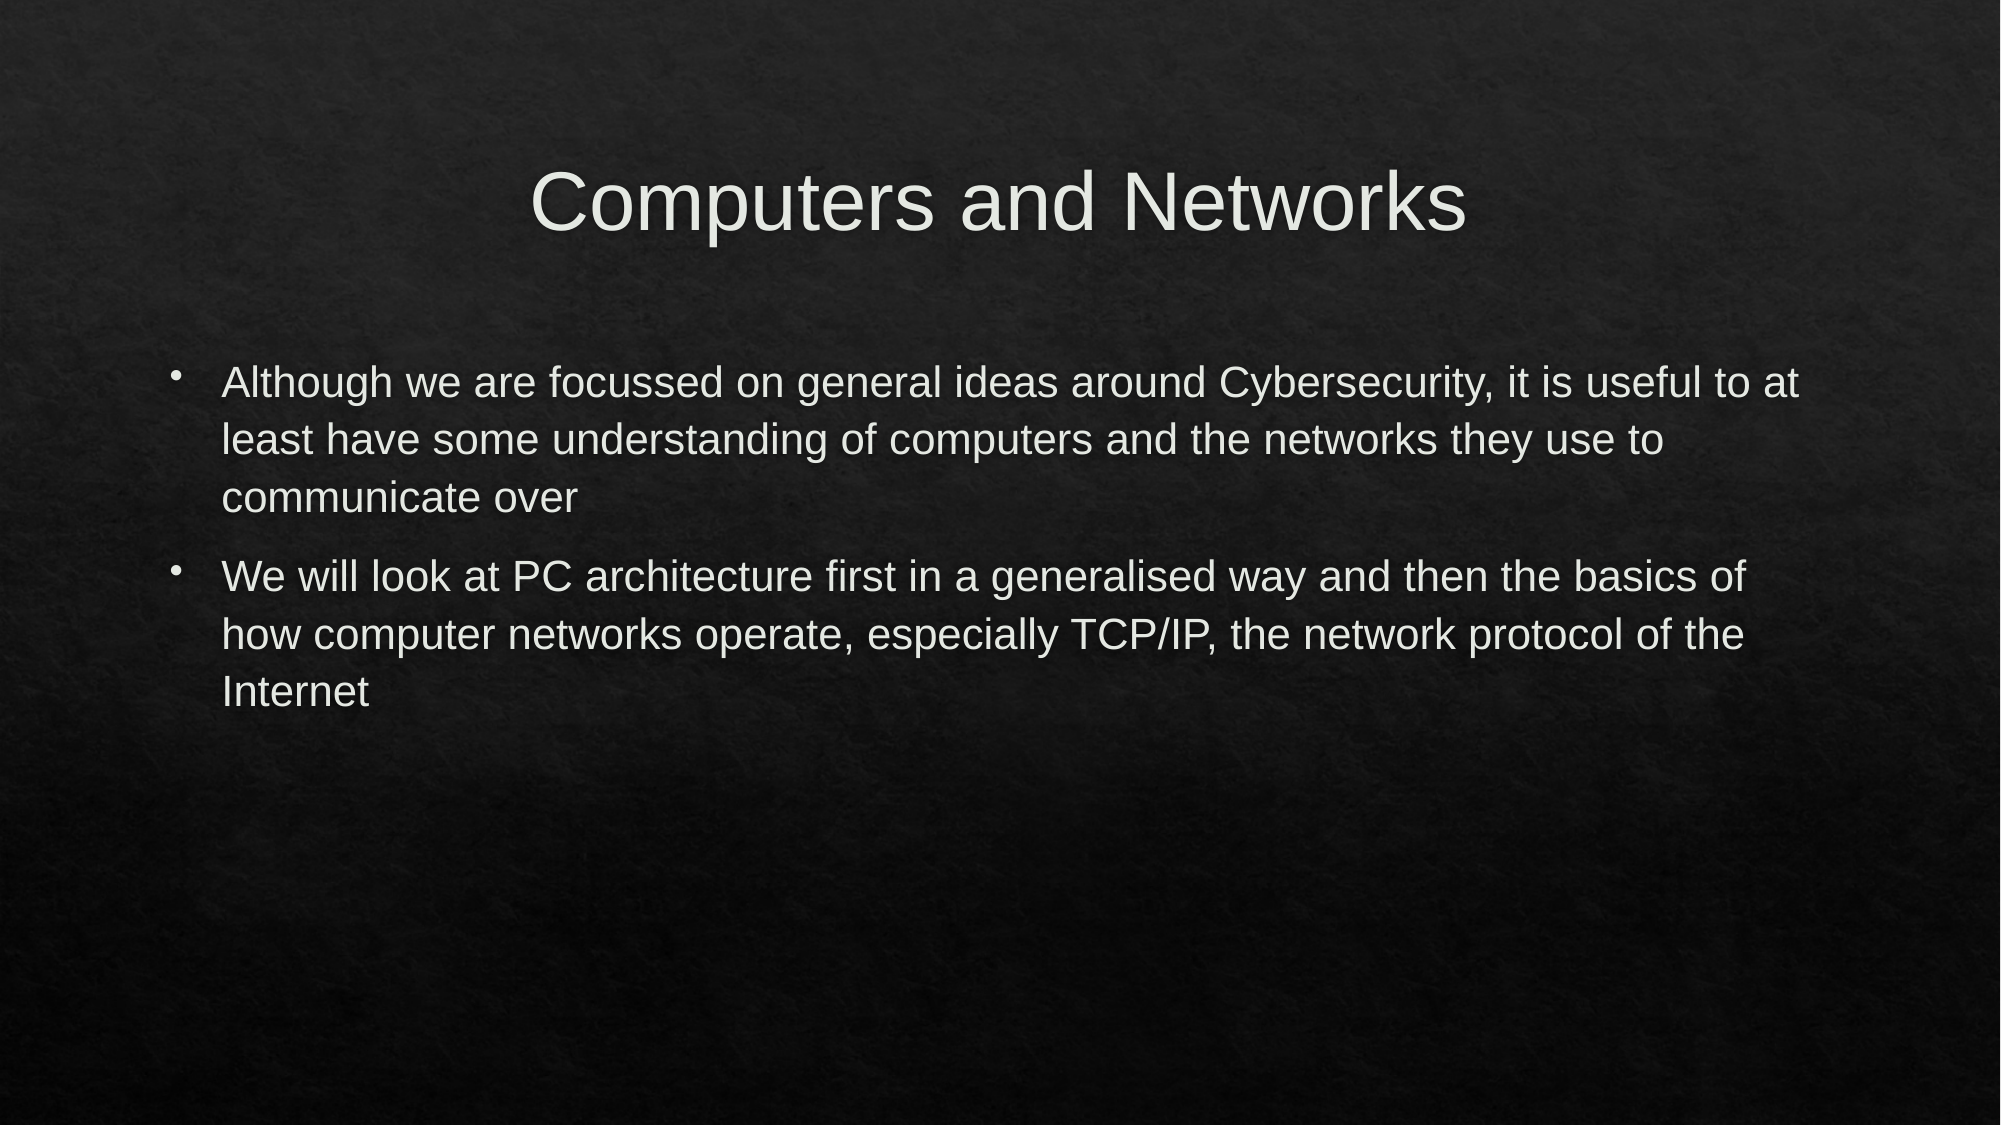

# Computers and Networks
Although we are focussed on general ideas around Cybersecurity, it is useful to at least have some understanding of computers and the networks they use to communicate over
We will look at PC architecture first in a generalised way and then the basics of how computer networks operate, especially TCP/IP, the network protocol of the Internet